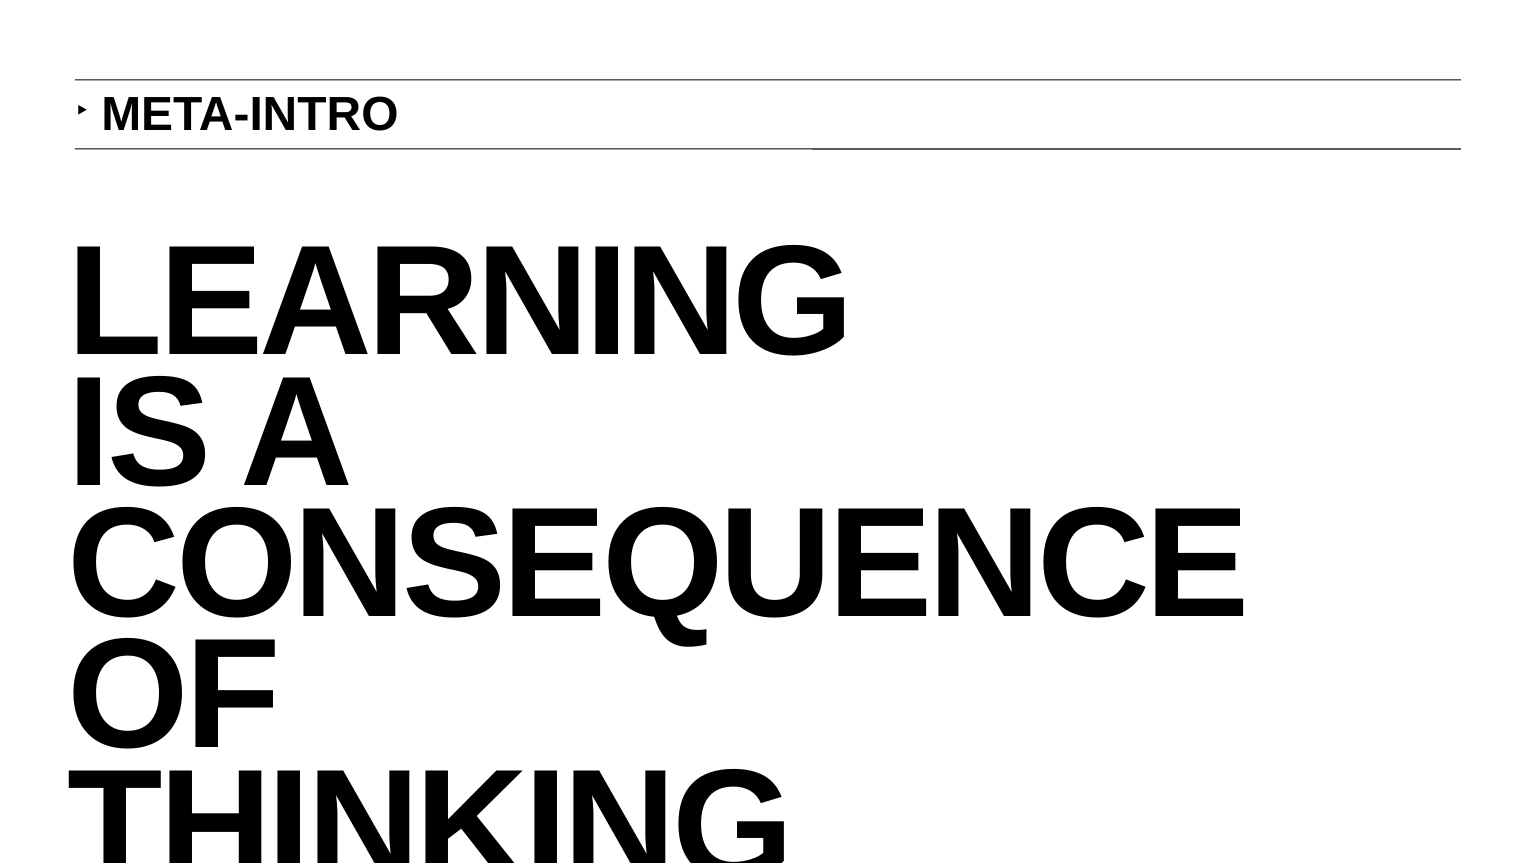

META-INTRO
# Learning is a consequence of thinking